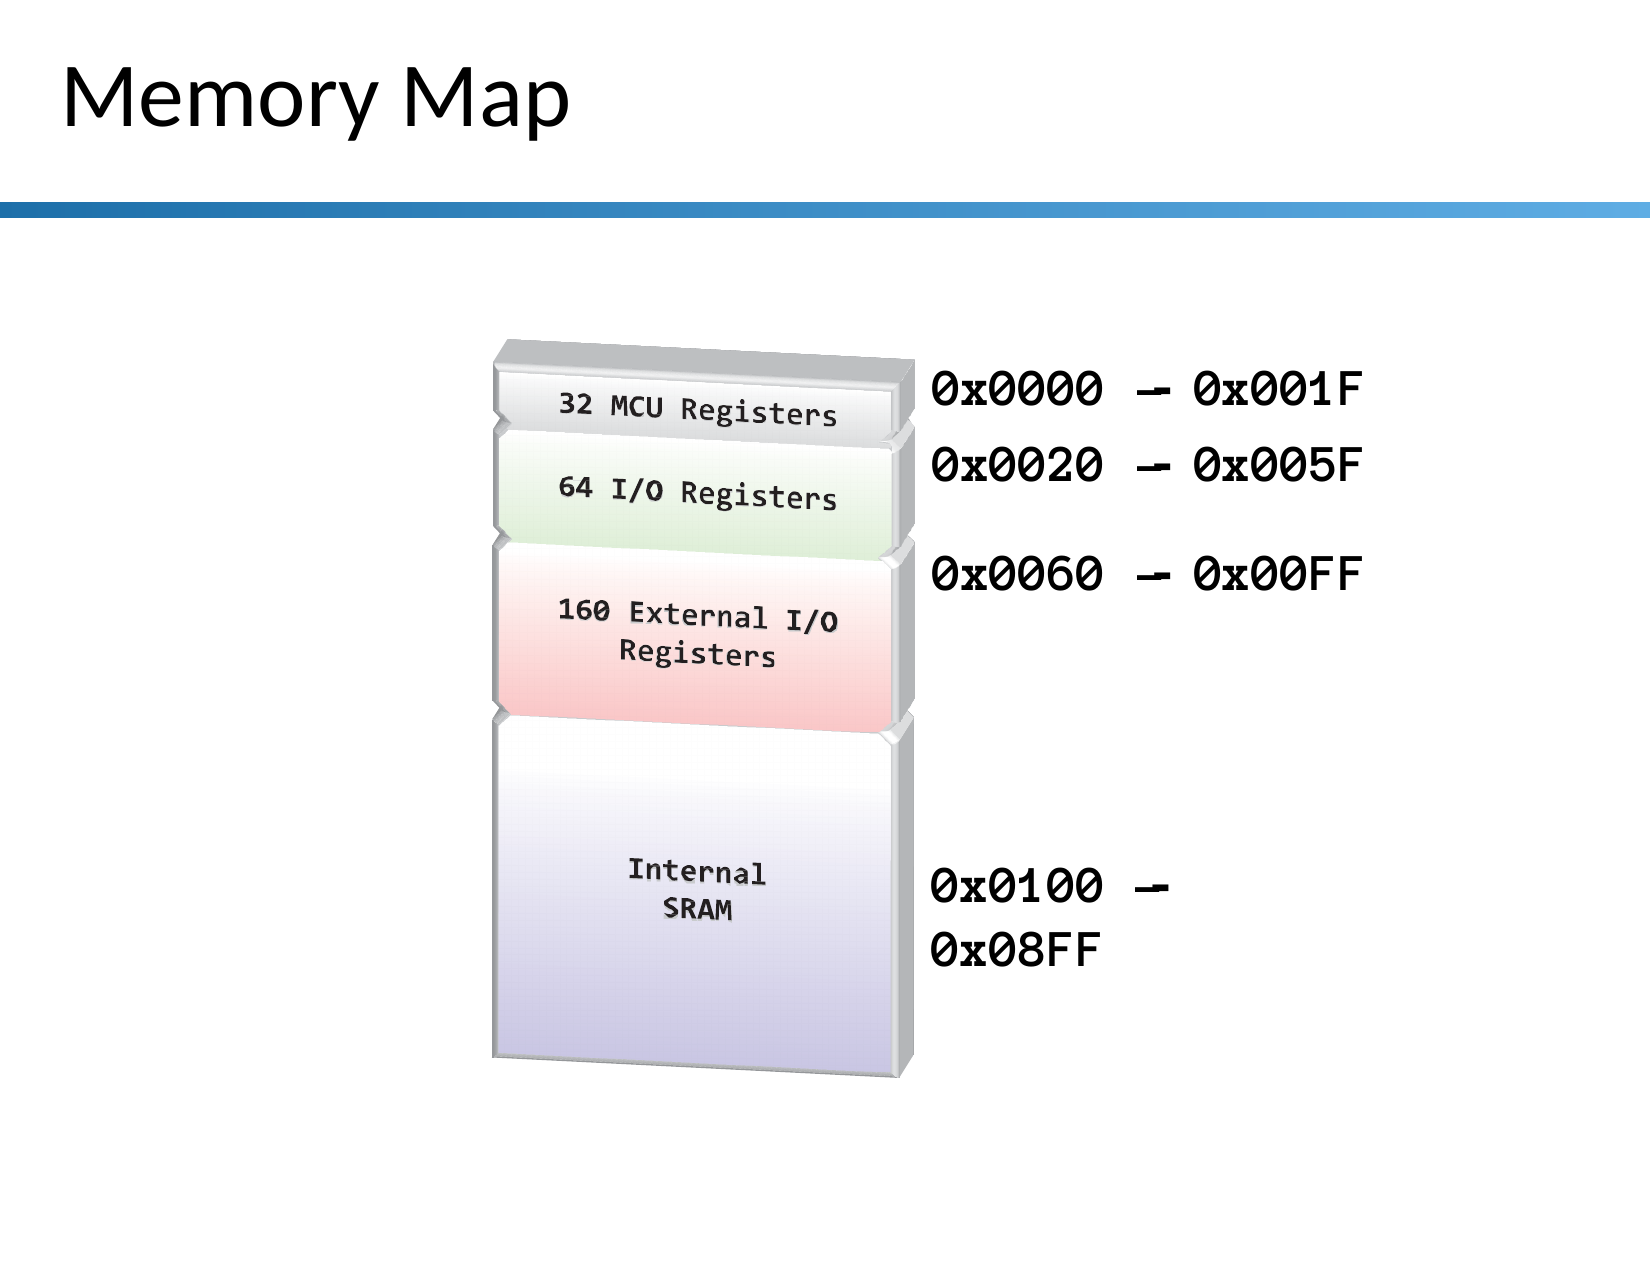

# Memory Map

| 0x0000 0x0020 | -­‐ -­‐ | 0x001F 0x005F |
| --- | --- | --- |
| 0x0060 | -­‐ | 0x00FF |

0x0100 -­‐  0x08FF